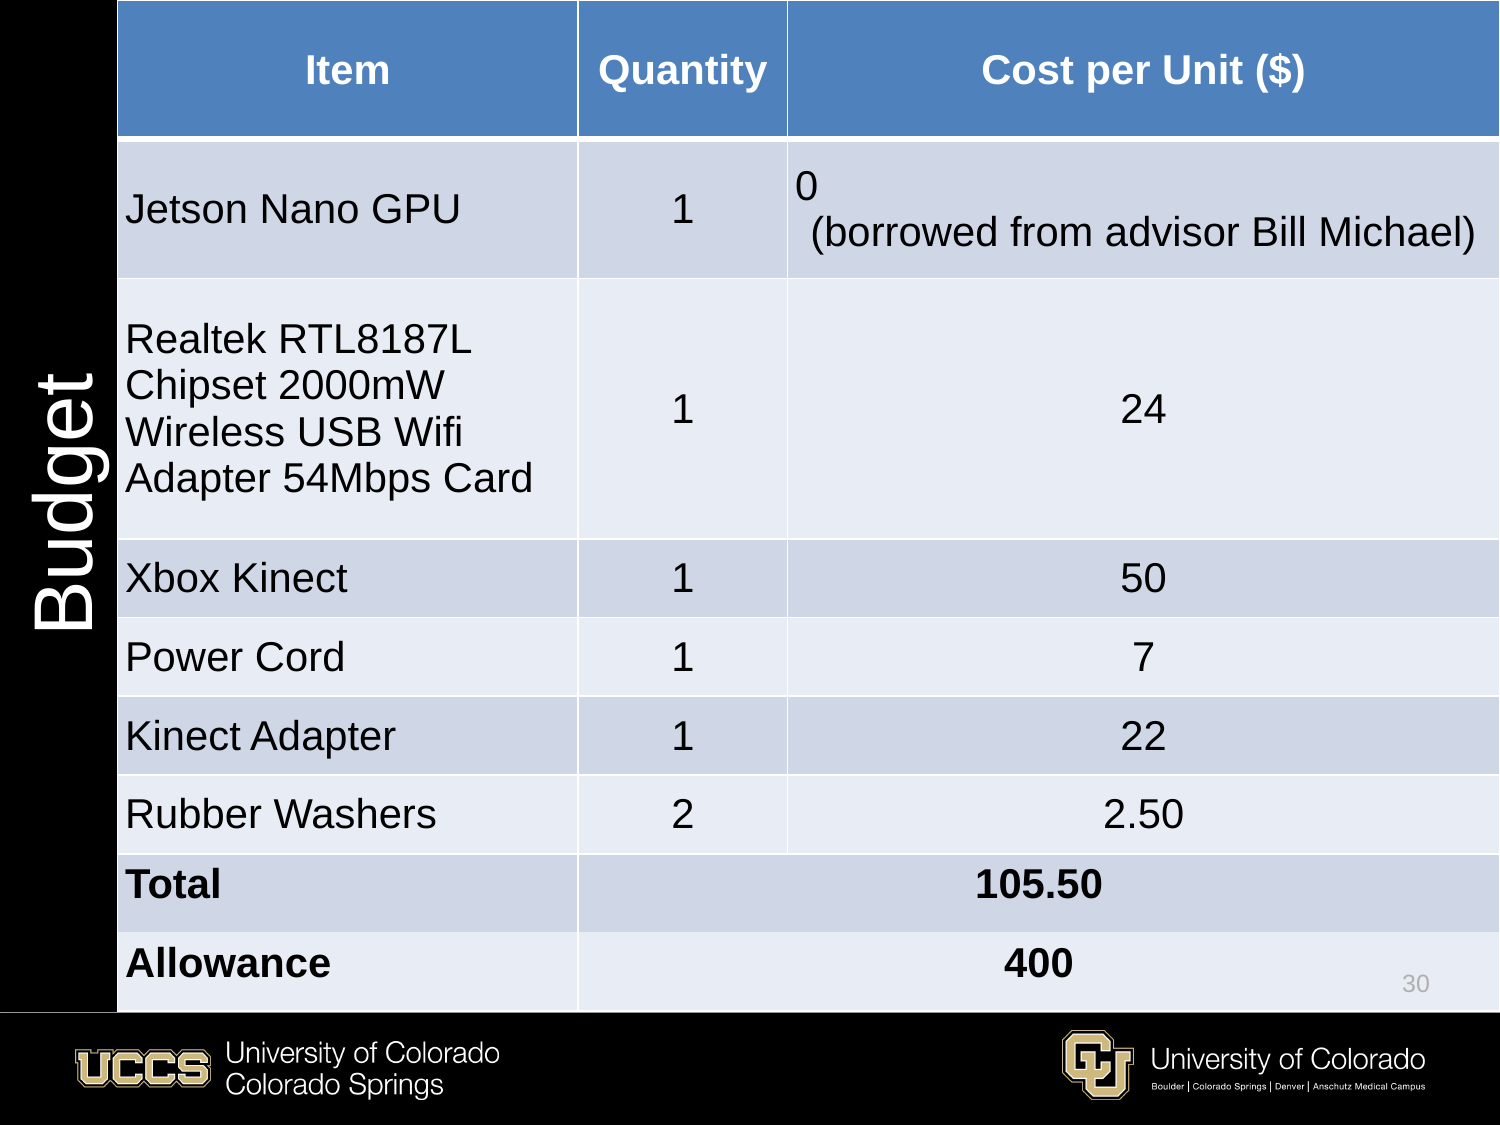

| Item | Quantity | Cost per Unit ($) |
| --- | --- | --- |
| Jetson Nano GPU | 1 | 0 (borrowed from advisor Bill Michael) |
| Realtek RTL8187L Chipset 2000mW Wireless USB Wifi Adapter 54Mbps Card | 1 | 24 |
| Xbox Kinect | 1 | 50 |
| Power Cord | 1 | 7 |
| Kinect Adapter | 1 | 22 |
| Rubber Washers | 2 | 2.50 |
| Total | 105.50 |  |
| Allowance | 400 |  |
# Budget
30